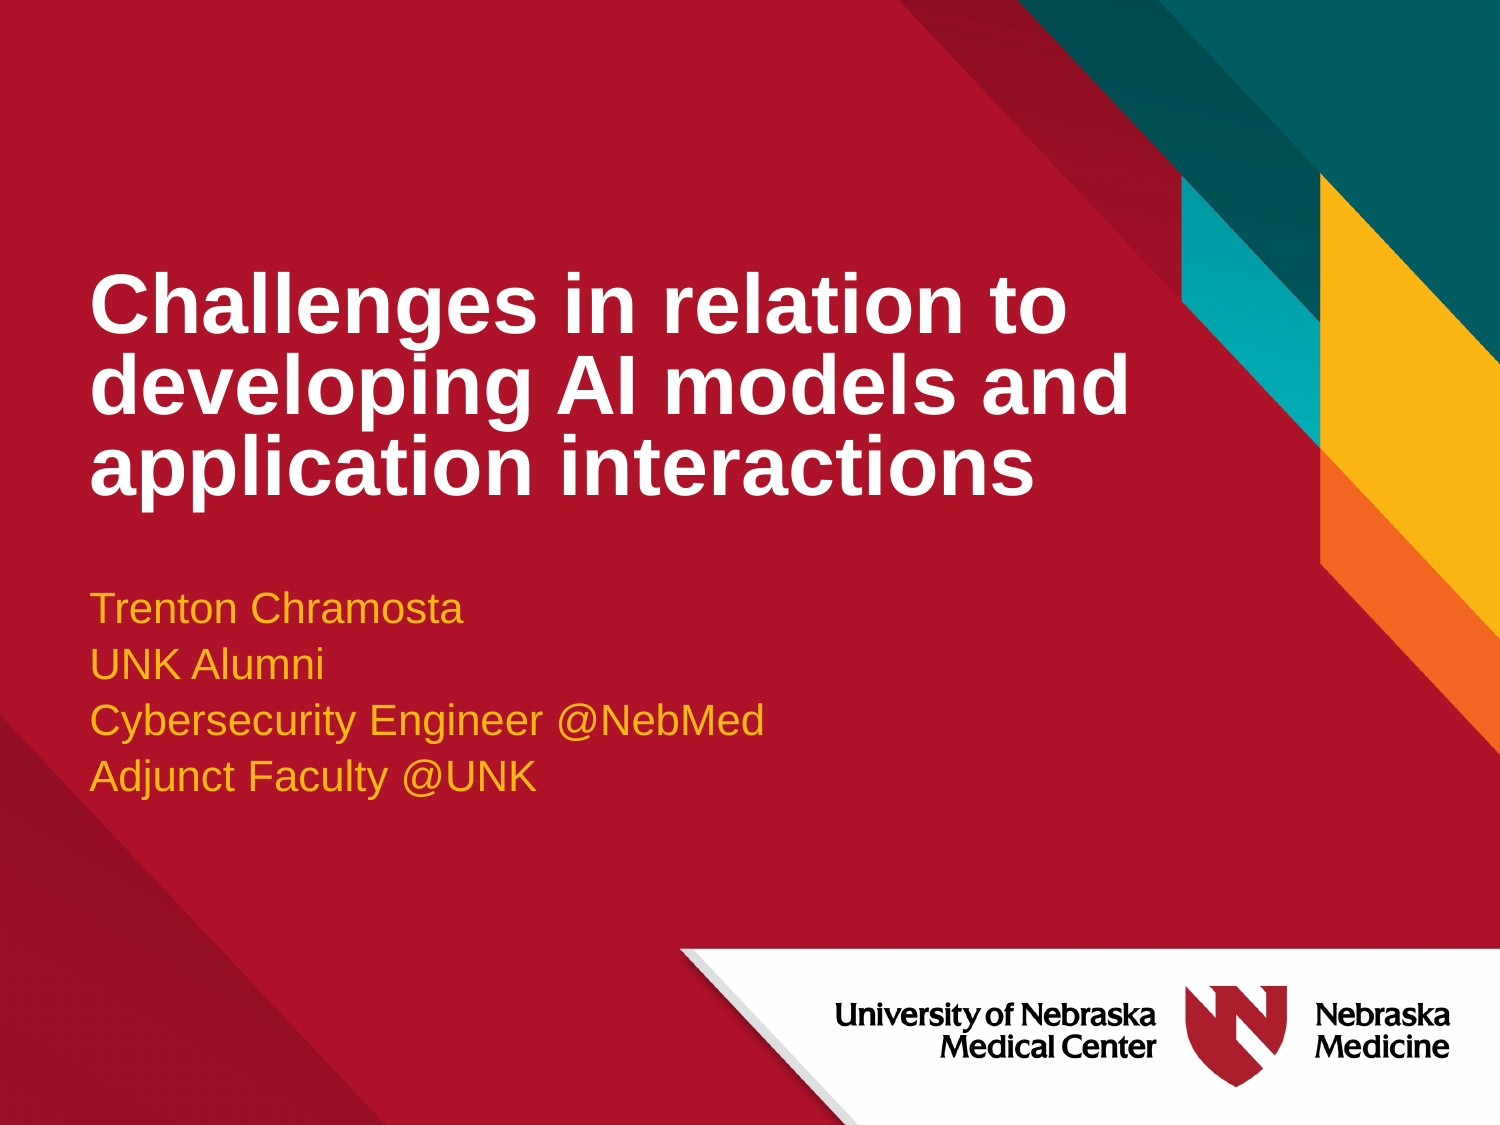

# Challenges in relation to developing AI models and application interactions
Trenton Chramosta
UNK Alumni
Cybersecurity Engineer @NebMed
Adjunct Faculty @UNK